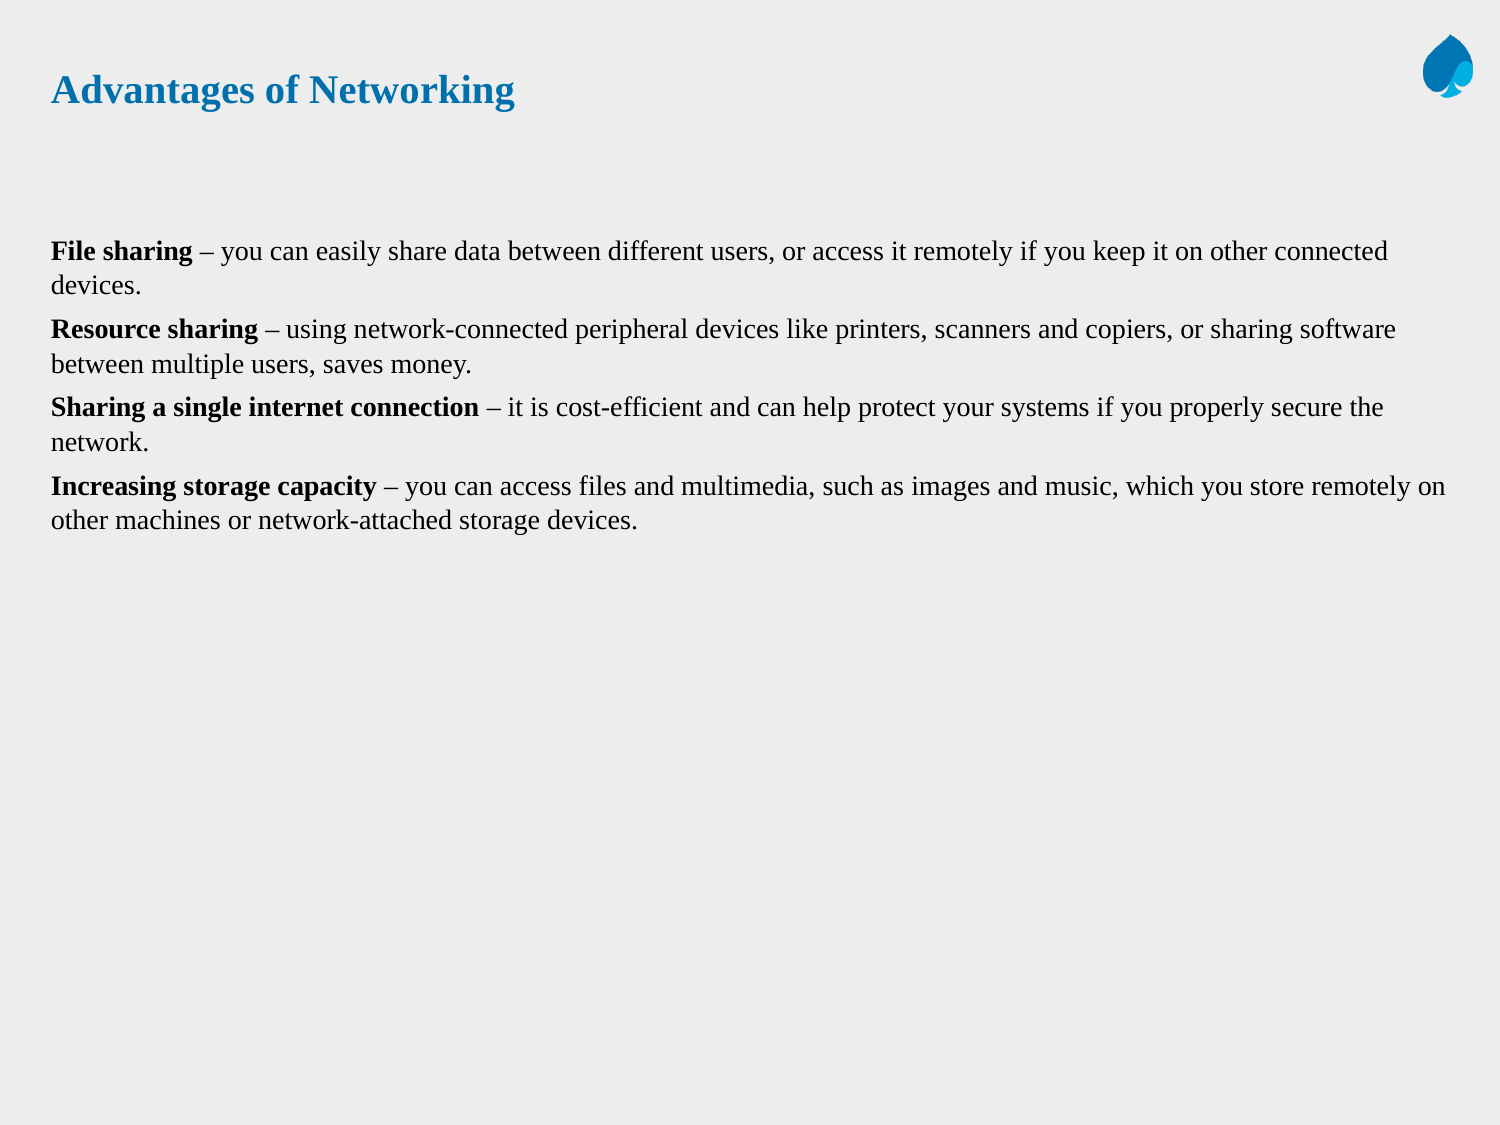

# Advantages of Networking
File sharing – you can easily share data between different users, or access it remotely if you keep it on other connected devices.
Resource sharing – using network-connected peripheral devices like printers, scanners and copiers, or sharing software between multiple users, saves money.
Sharing a single internet connection – it is cost-efficient and can help protect your systems if you properly secure the network.
Increasing storage capacity – you can access files and multimedia, such as images and music, which you store remotely on other machines or network-attached storage devices.